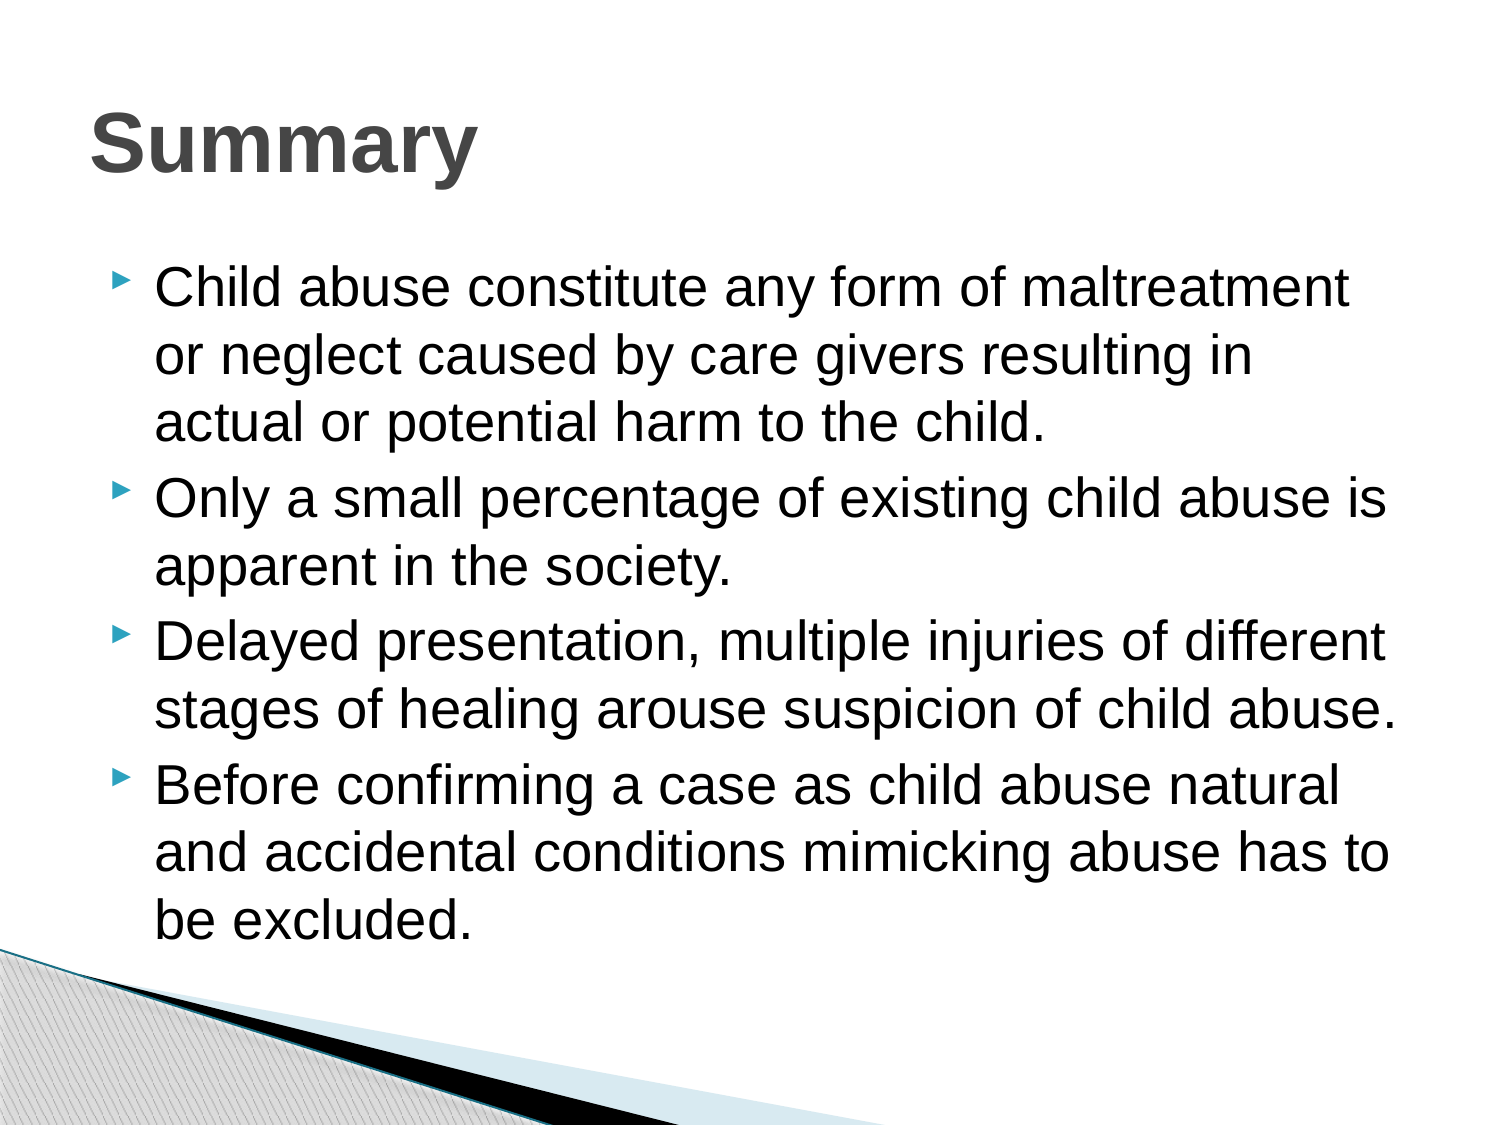

# Summary
Child abuse constitute any form of maltreatment or neglect caused by care givers resulting in actual or potential harm to the child.
Only a small percentage of existing child abuse is apparent in the society.
Delayed presentation, multiple injuries of different stages of healing arouse suspicion of child abuse.
Before confirming a case as child abuse natural and accidental conditions mimicking abuse has to be excluded.